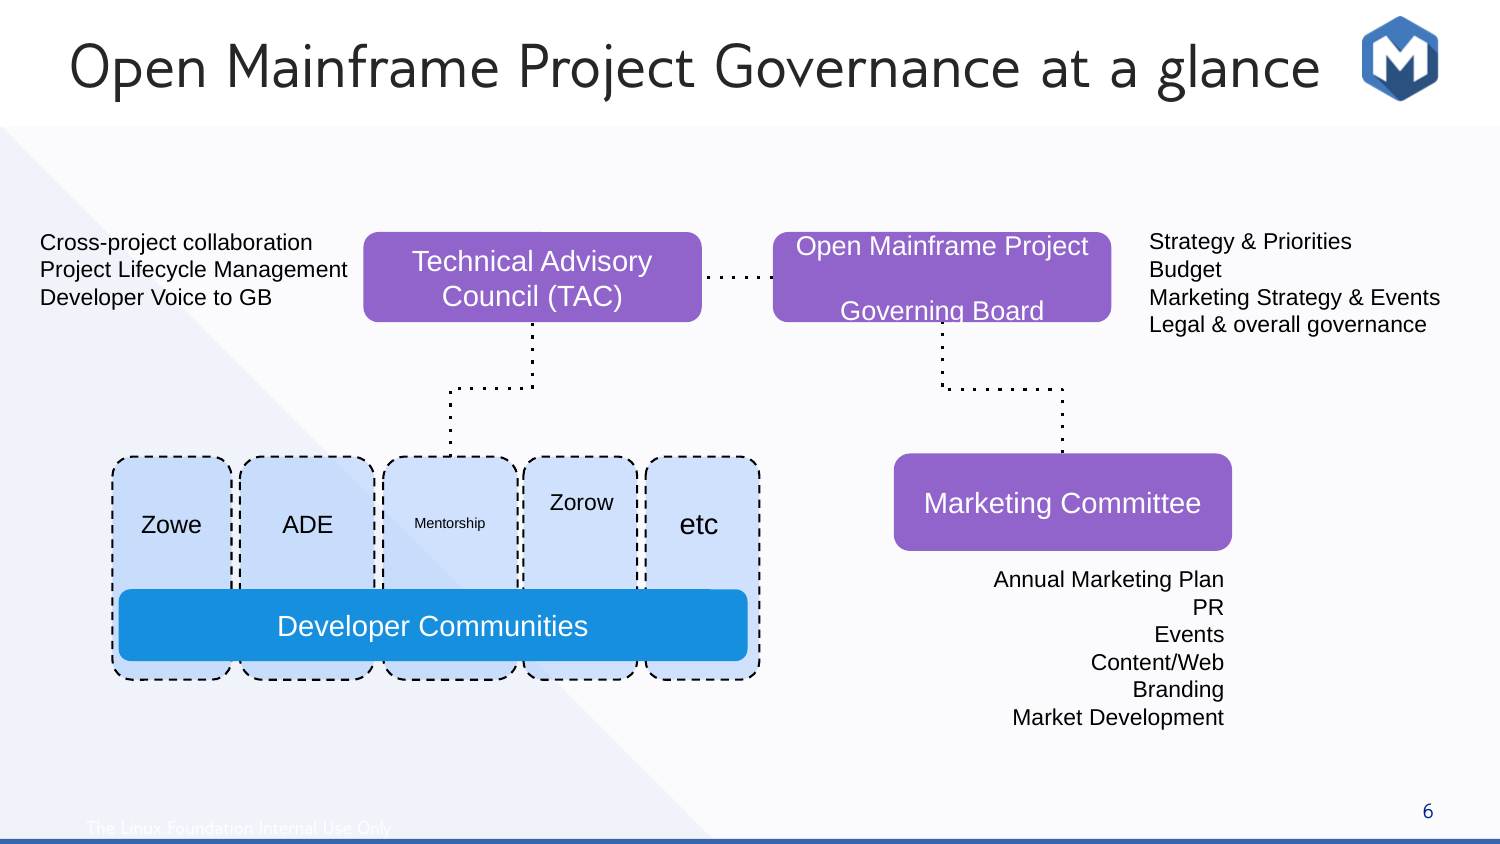

# Open Mainframe Project Governance at a glance
Strategy & Priorities
Budget
Marketing Strategy & Events
Legal & overall governance
Cross-project collaboration
Project Lifecycle Management
Developer Voice to GB
Technical Advisory Council (TAC)
Open Mainframe Project
Governing Board
Marketing Committee

Zowe
ADE
Mentorship

etc
Zorow
Developer Communities
Annual Marketing Plan
PR
Events
Content/Web
Branding
Market Development
6
The Linux Foundation Internal Use Only